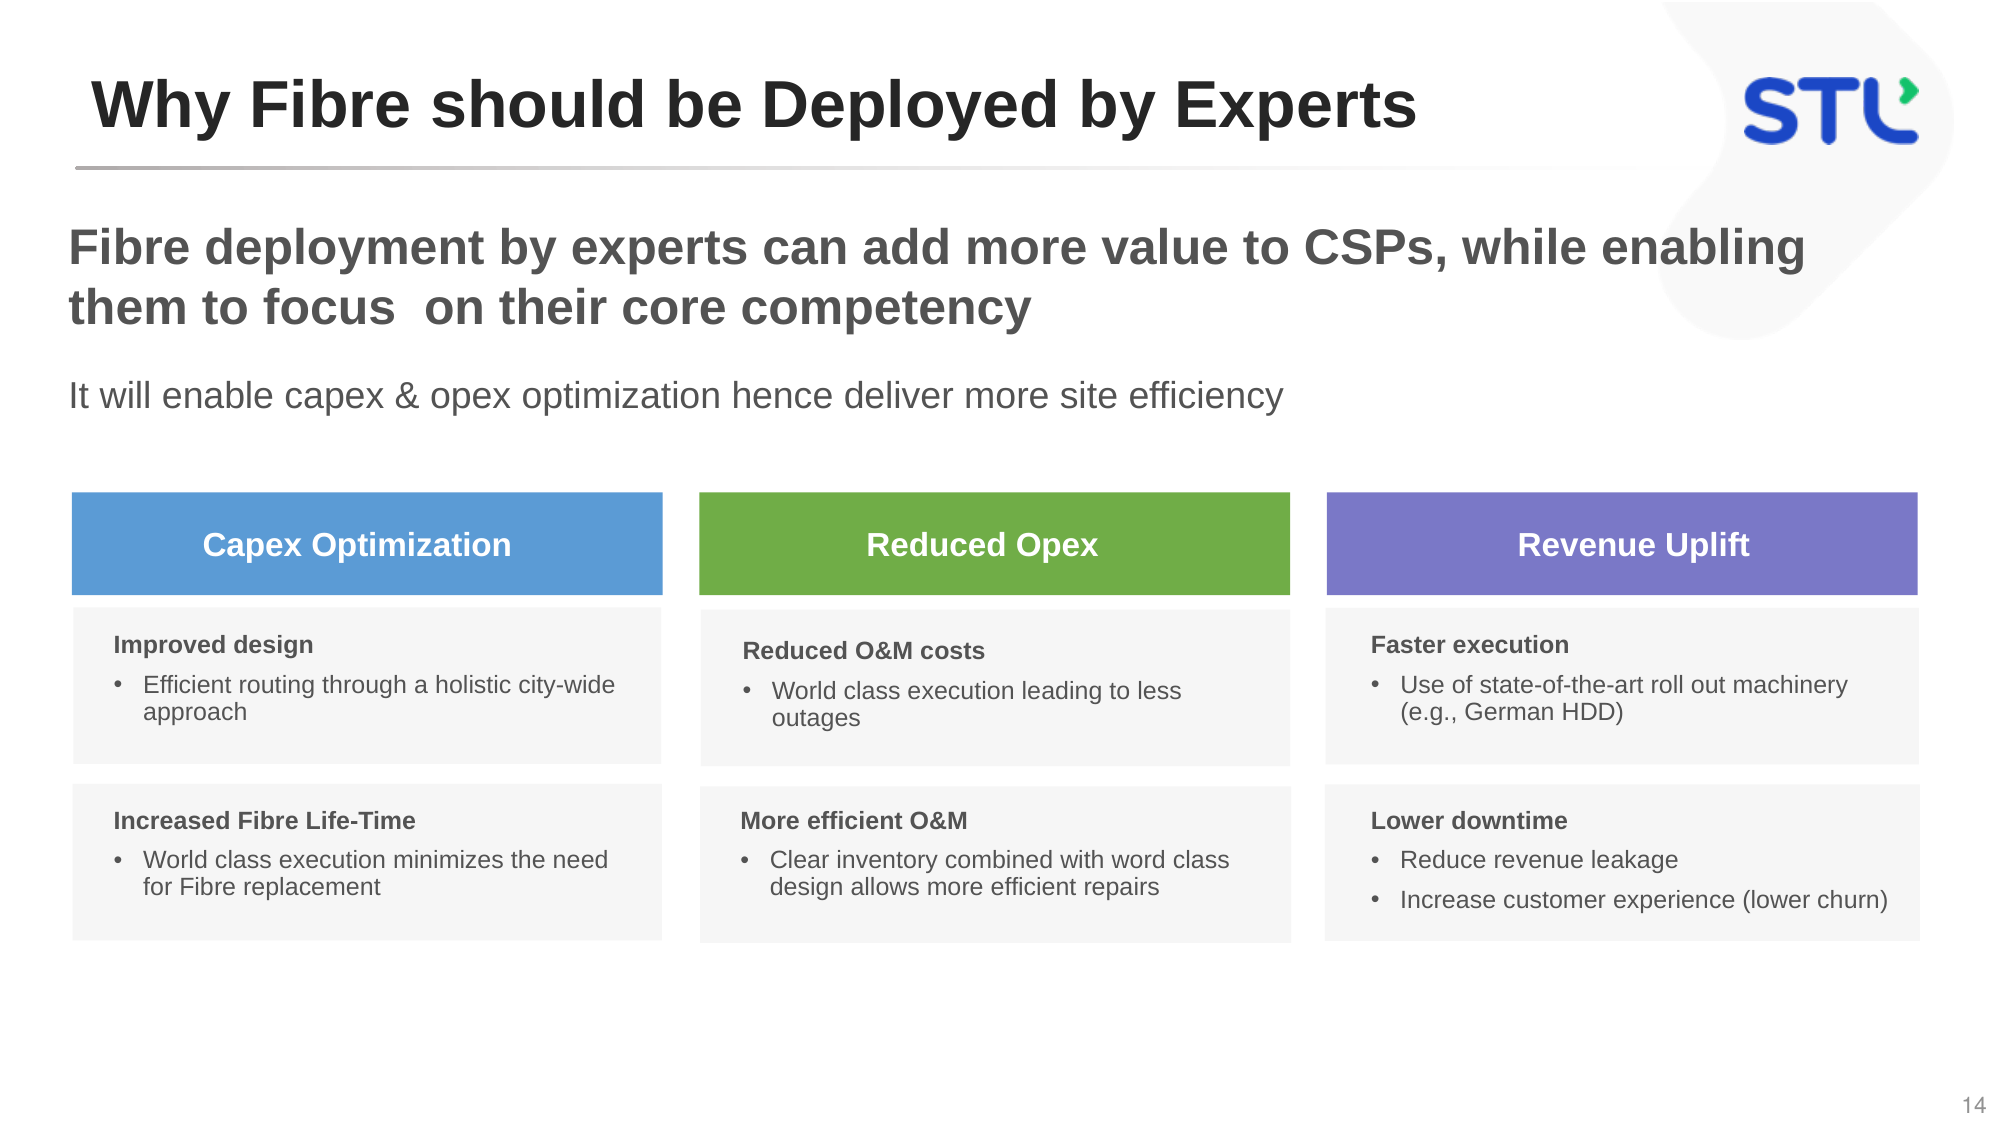

# Why Fibre should be Deployed by Experts

Fibre deployment by experts can add more value to CSPs, while enabling them to focus  on their core competency

It will enable capex & opex optimization hence deliver more site efficiency

Capex Optimization
Reduced Opex
Revenue Uplift

Improved design
Efficient routing through a holistic city-wide approach
Faster execution
Use of state-of-the-art roll out machinery (e.g., German HDD)
Reduced O&M costs
World class execution leading to less outages

Increased Fibre Life-Time
World class execution minimizes the need for Fibre replacement
More efficient O&M
Clear inventory combined with word class design allows more efficient repairs
Lower downtime
Reduce revenue leakage
Increase customer experience (lower churn)
14